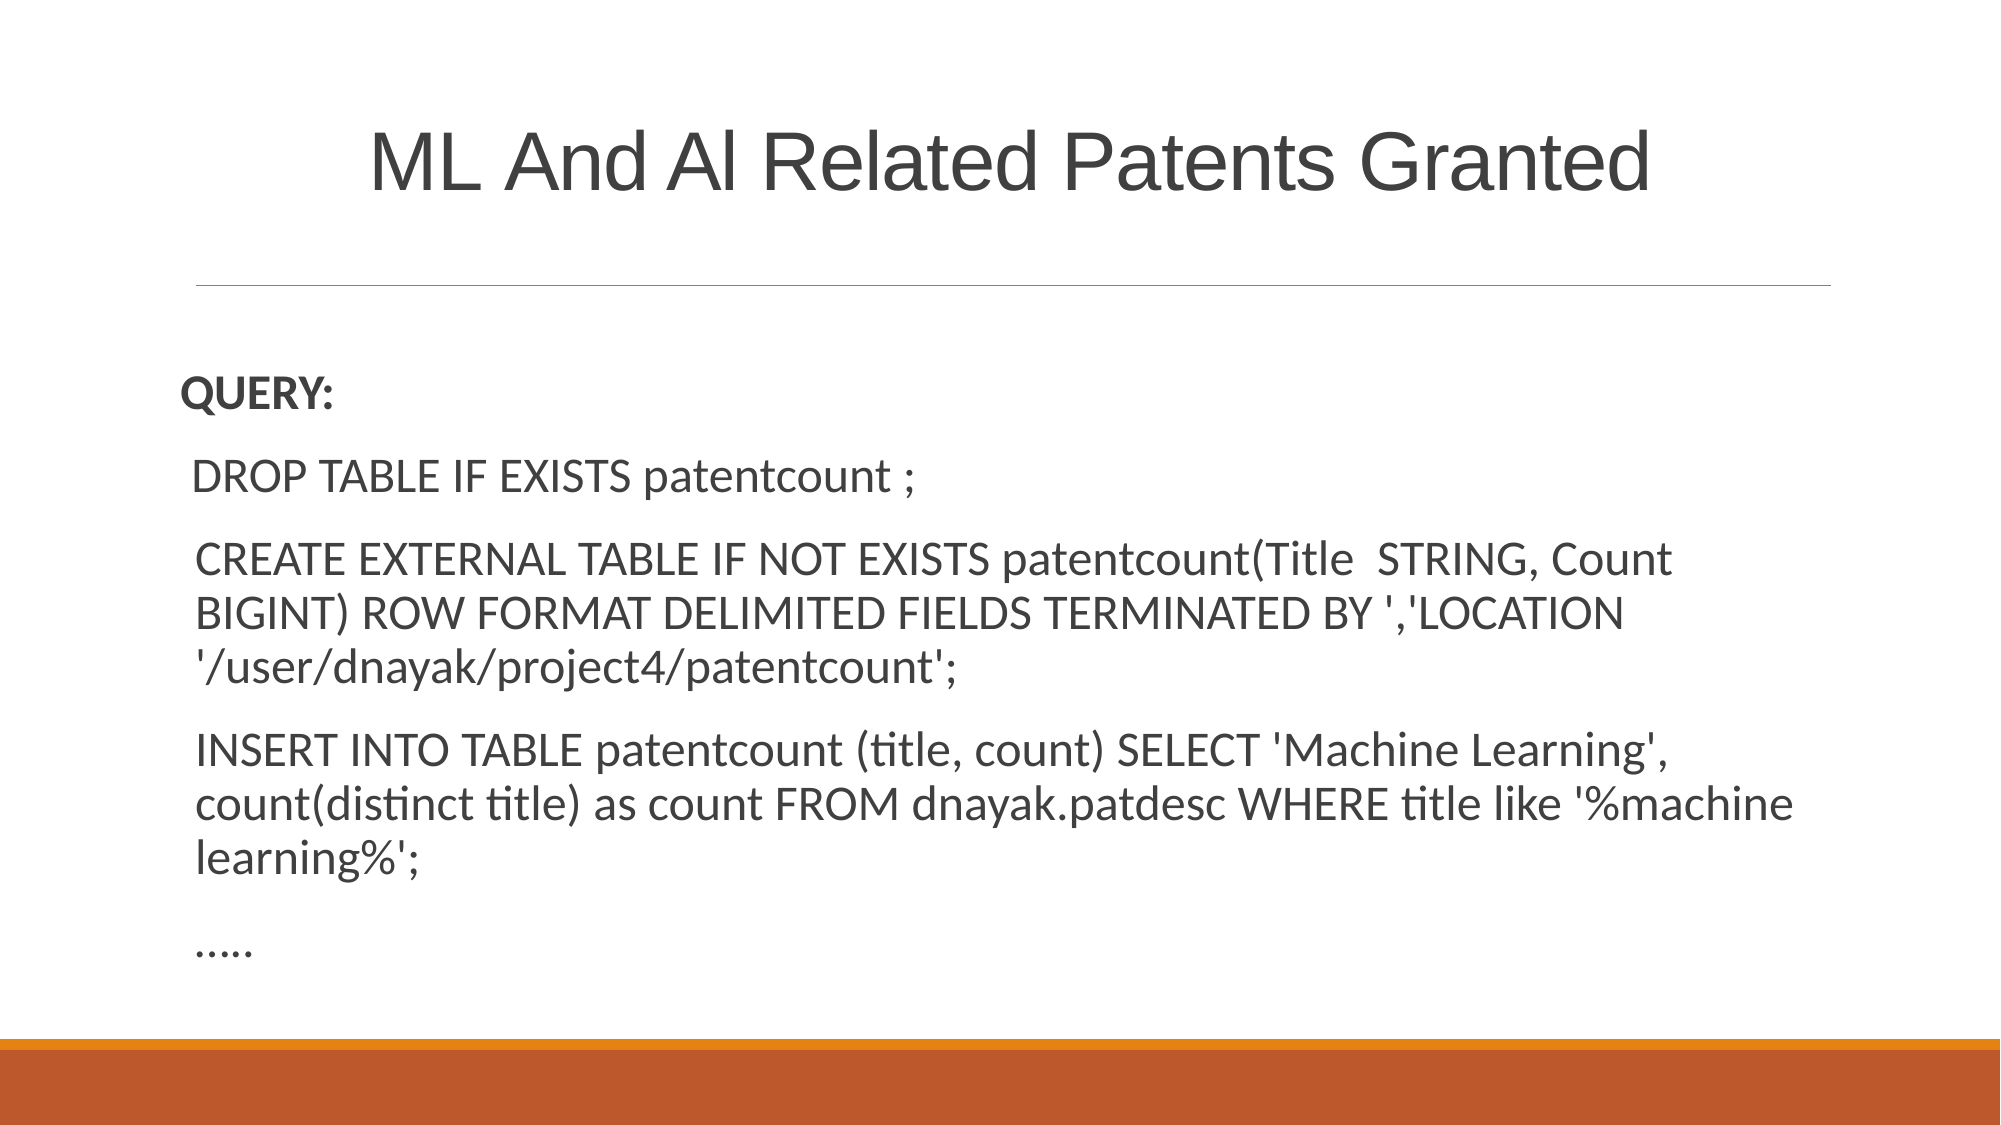

# ML And Al Related Patents Granted

QUERY:
 DROP TABLE IF EXISTS patentcount ;
CREATE EXTERNAL TABLE IF NOT EXISTS patentcount(Title  STRING, Count BIGINT) ROW FORMAT DELIMITED FIELDS TERMINATED BY ','LOCATION '/user/dnayak/project4/patentcount';
INSERT INTO TABLE patentcount (title, count) SELECT 'Machine Learning', count(distinct title) as count FROM dnayak.patdesc WHERE title like '%machine learning%';
…..